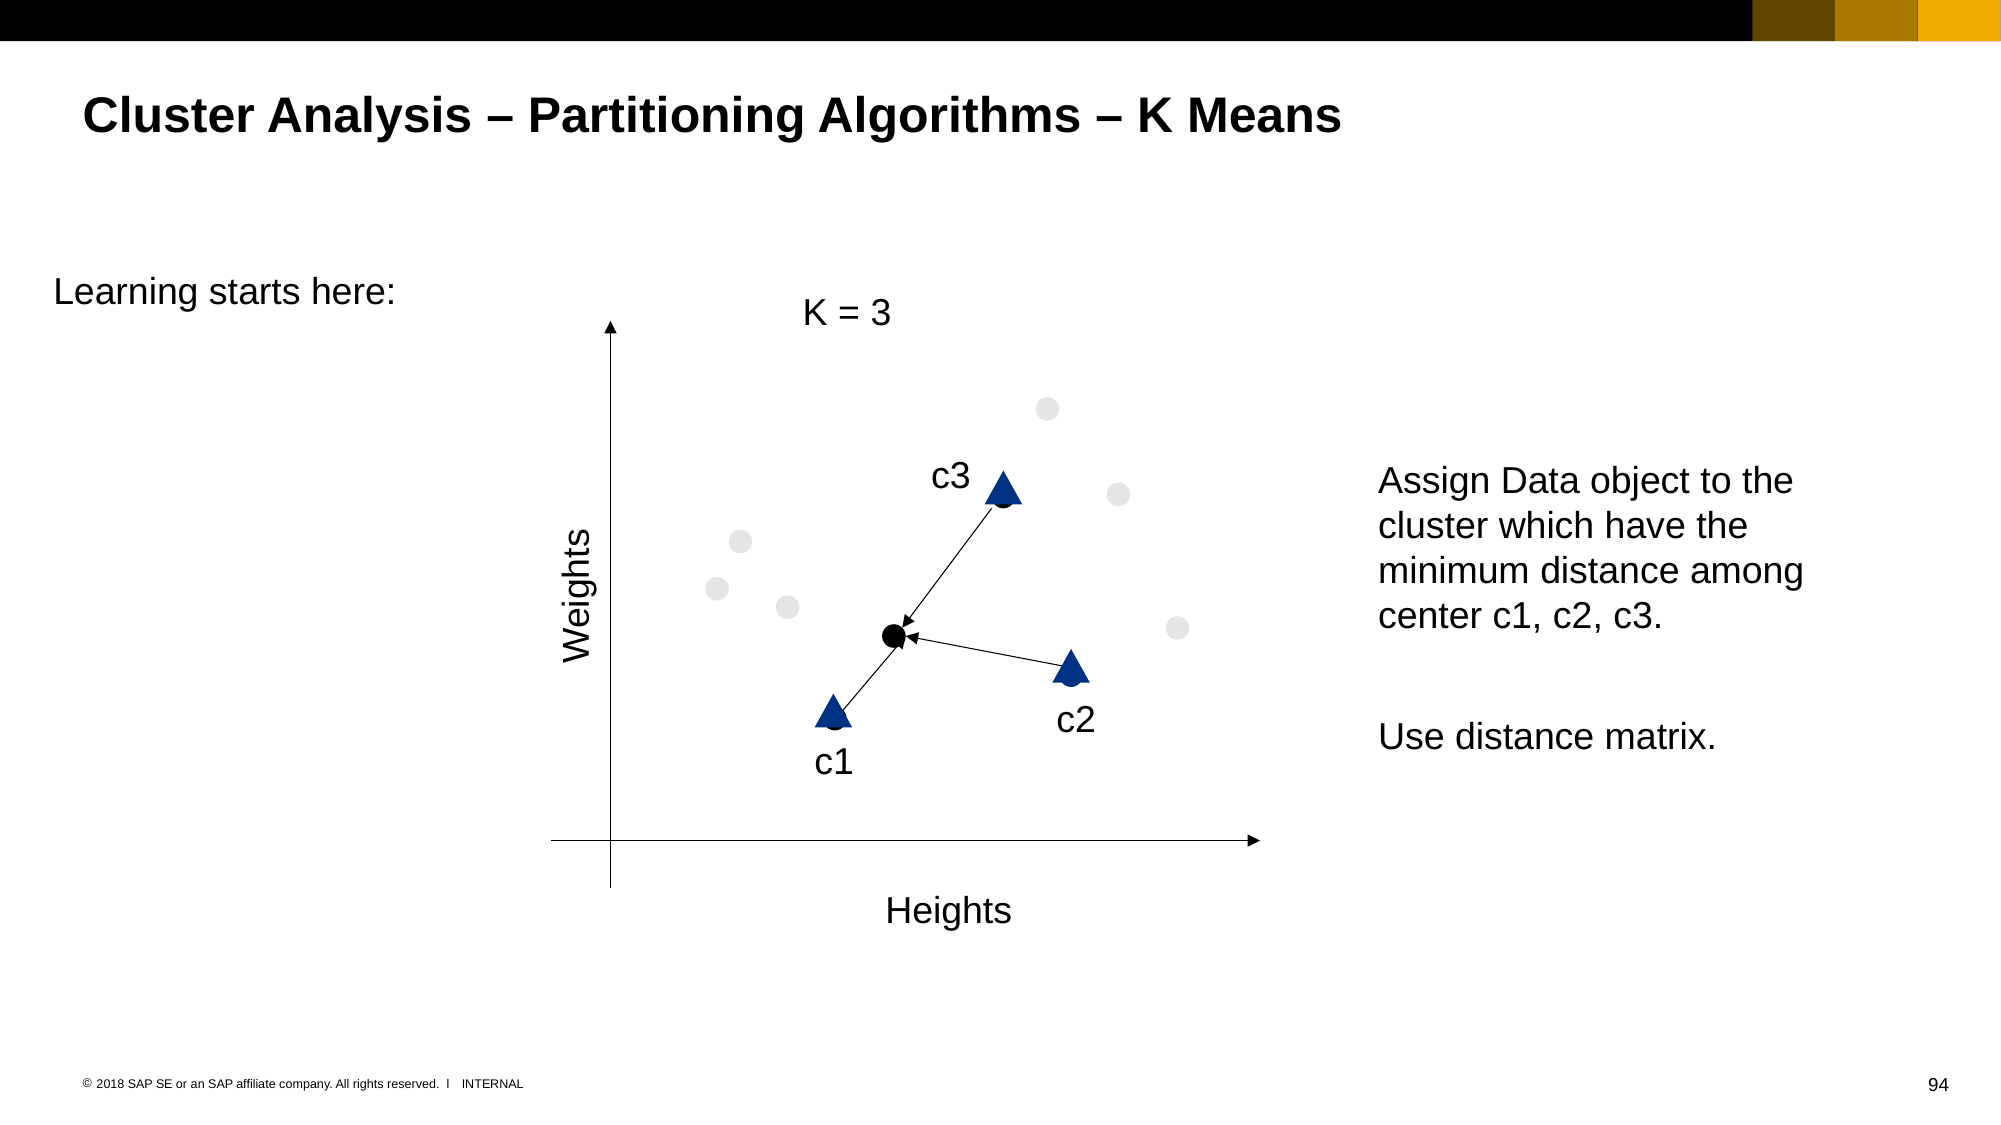

# Cluster Analysis – Partitioning Algorithms – K Means
Learning starts here:
K = 3

c3
Assign Data object to the cluster which have the minimum distance among center c1, c2, c3.

Weights

c2

Use distance matrix.
c1
Heights